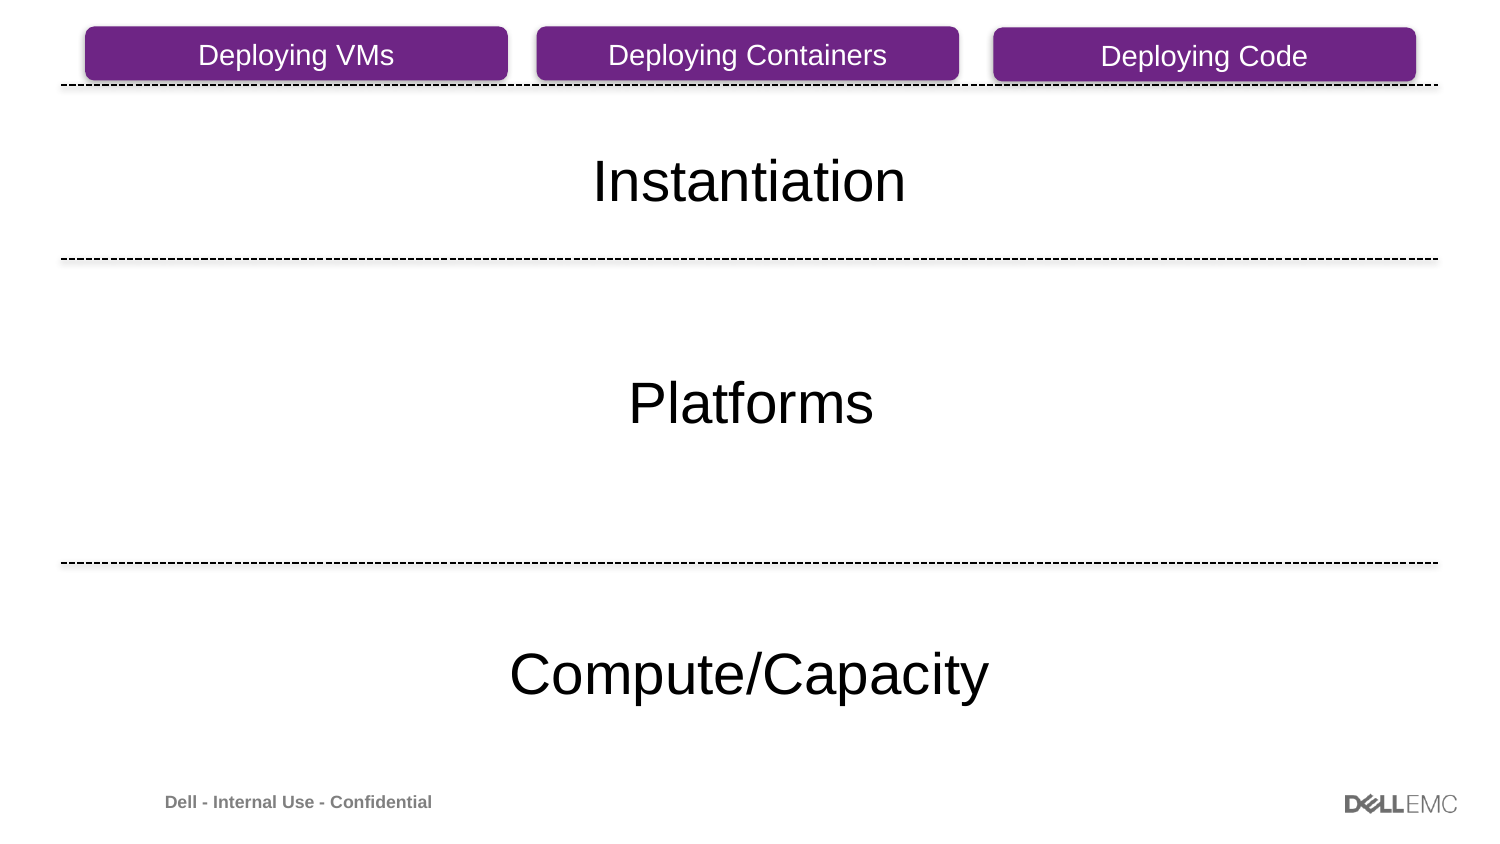

Deploying VMs
Deploying Containers
Deploying Code
Instantiation
Platforms
Compute/Capacity